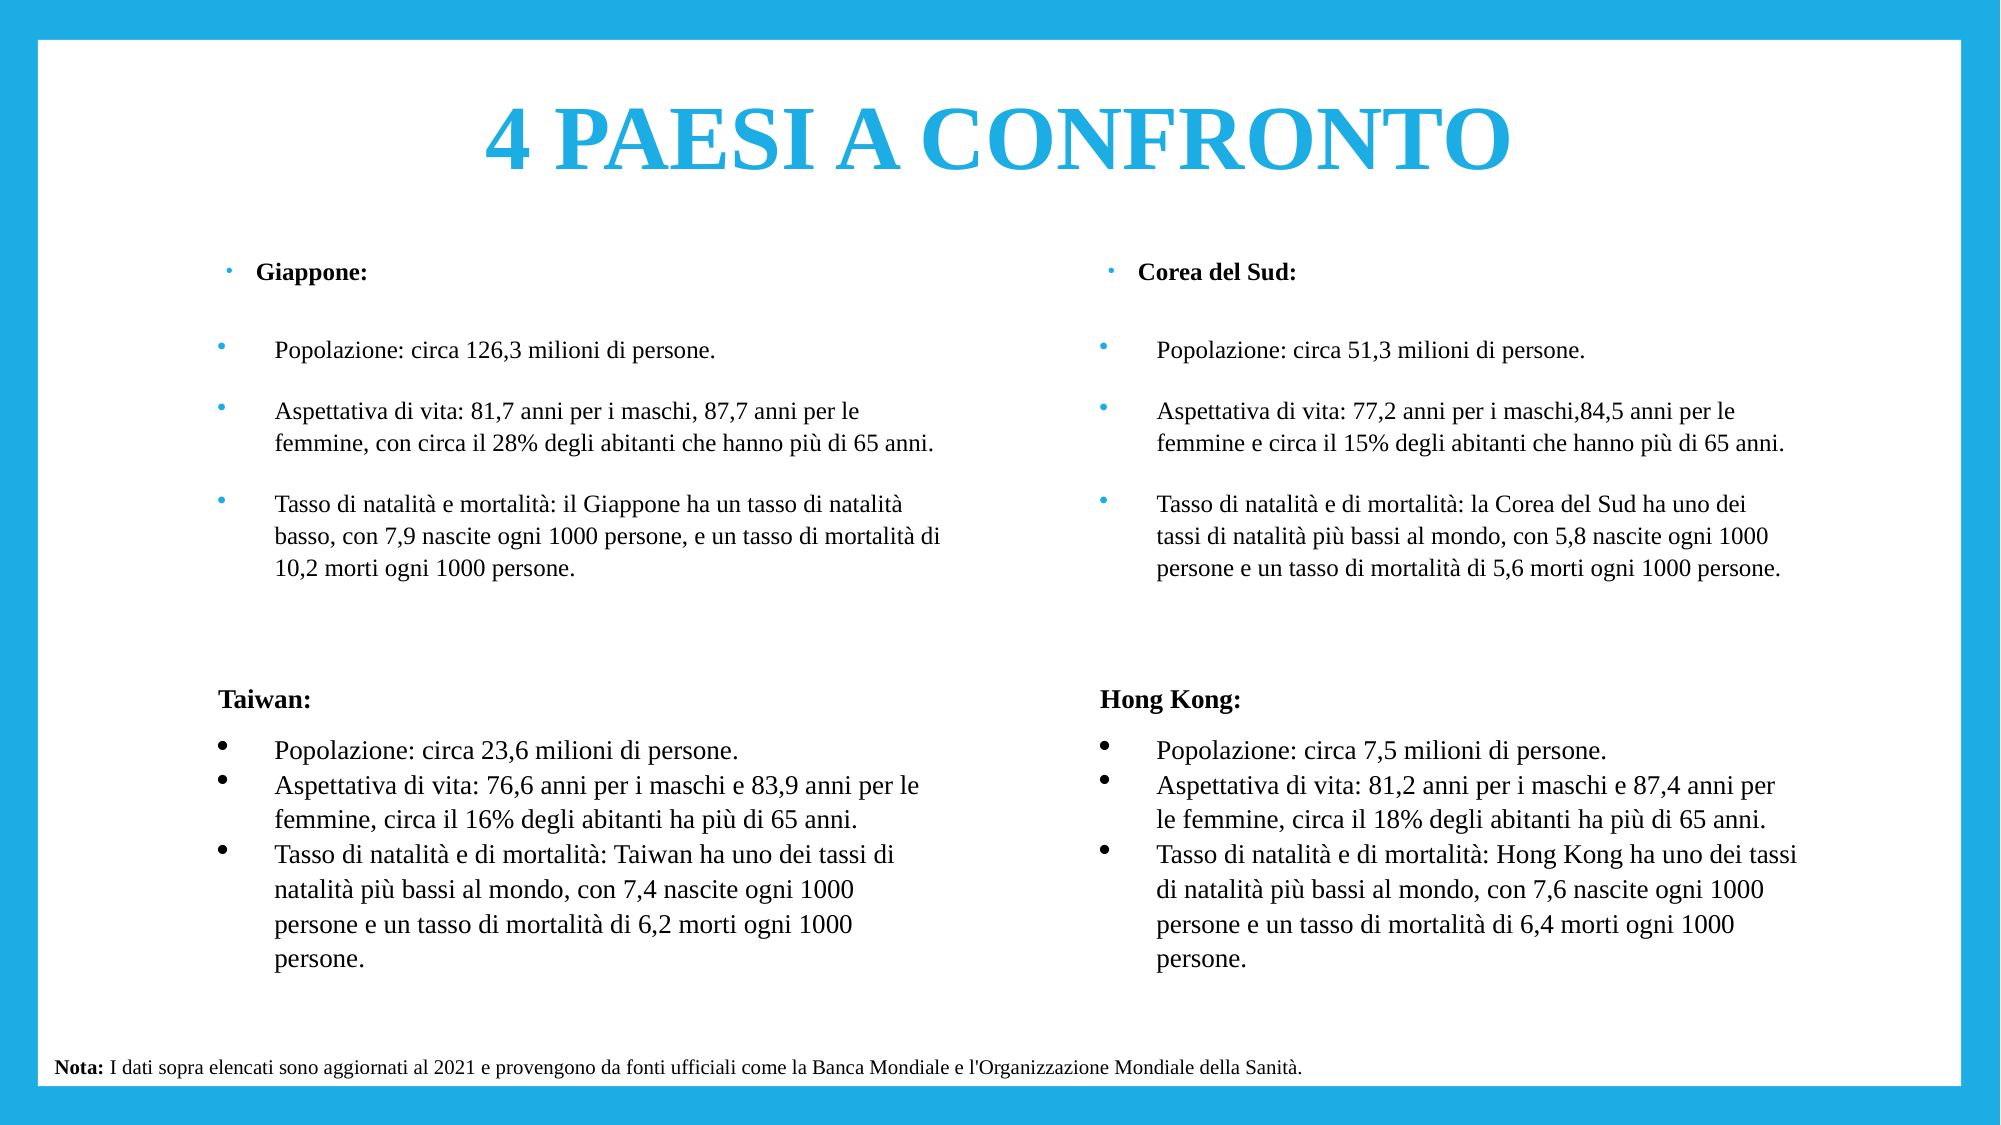

# 4 PAESI A CONFRONTO
Giappone:
Popolazione: circa 126,3 milioni di persone.
Aspettativa di vita: 81,7 anni per i maschi, 87,7 anni per le femmine, con circa il 28% degli abitanti che hanno più di 65 anni.
Tasso di natalità e mortalità: il Giappone ha un tasso di natalità basso, con 7,9 nascite ogni 1000 persone, e un tasso di mortalità di 10,2 morti ogni 1000 persone.

Corea del Sud:
Popolazione: circa 51,3 milioni di persone.
Aspettativa di vita: 77,2 anni per i maschi,84,5 anni per le femmine e circa il 15% degli abitanti che hanno più di 65 anni.
Tasso di natalità e di mortalità: la Corea del Sud ha uno dei tassi di natalità più bassi al mondo, con 5,8 nascite ogni 1000 persone e un tasso di mortalità di 5,6 morti ogni 1000 persone.

Taiwan:
Popolazione: circa 23,6 milioni di persone.
Aspettativa di vita: 76,6 anni per i maschi e 83,9 anni per le femmine, circa il 16% degli abitanti ha più di 65 anni.
Tasso di natalità e di mortalità: Taiwan ha uno dei tassi di natalità più bassi al mondo, con 7,4 nascite ogni 1000 persone e un tasso di mortalità di 6,2 morti ogni 1000 persone.

Hong Kong:
Popolazione: circa 7,5 milioni di persone.
Aspettativa di vita: 81,2 anni per i maschi e 87,4 anni per le femmine, circa il 18% degli abitanti ha più di 65 anni.
Tasso di natalità e di mortalità: Hong Kong ha uno dei tassi di natalità più bassi al mondo, con 7,6 nascite ogni 1000 persone e un tasso di mortalità di 6,4 morti ogni 1000 persone.

Nota: I dati sopra elencati sono aggiornati al 2021 e provengono da fonti ufficiali come la Banca Mondiale e l'Organizzazione Mondiale della Sanità.